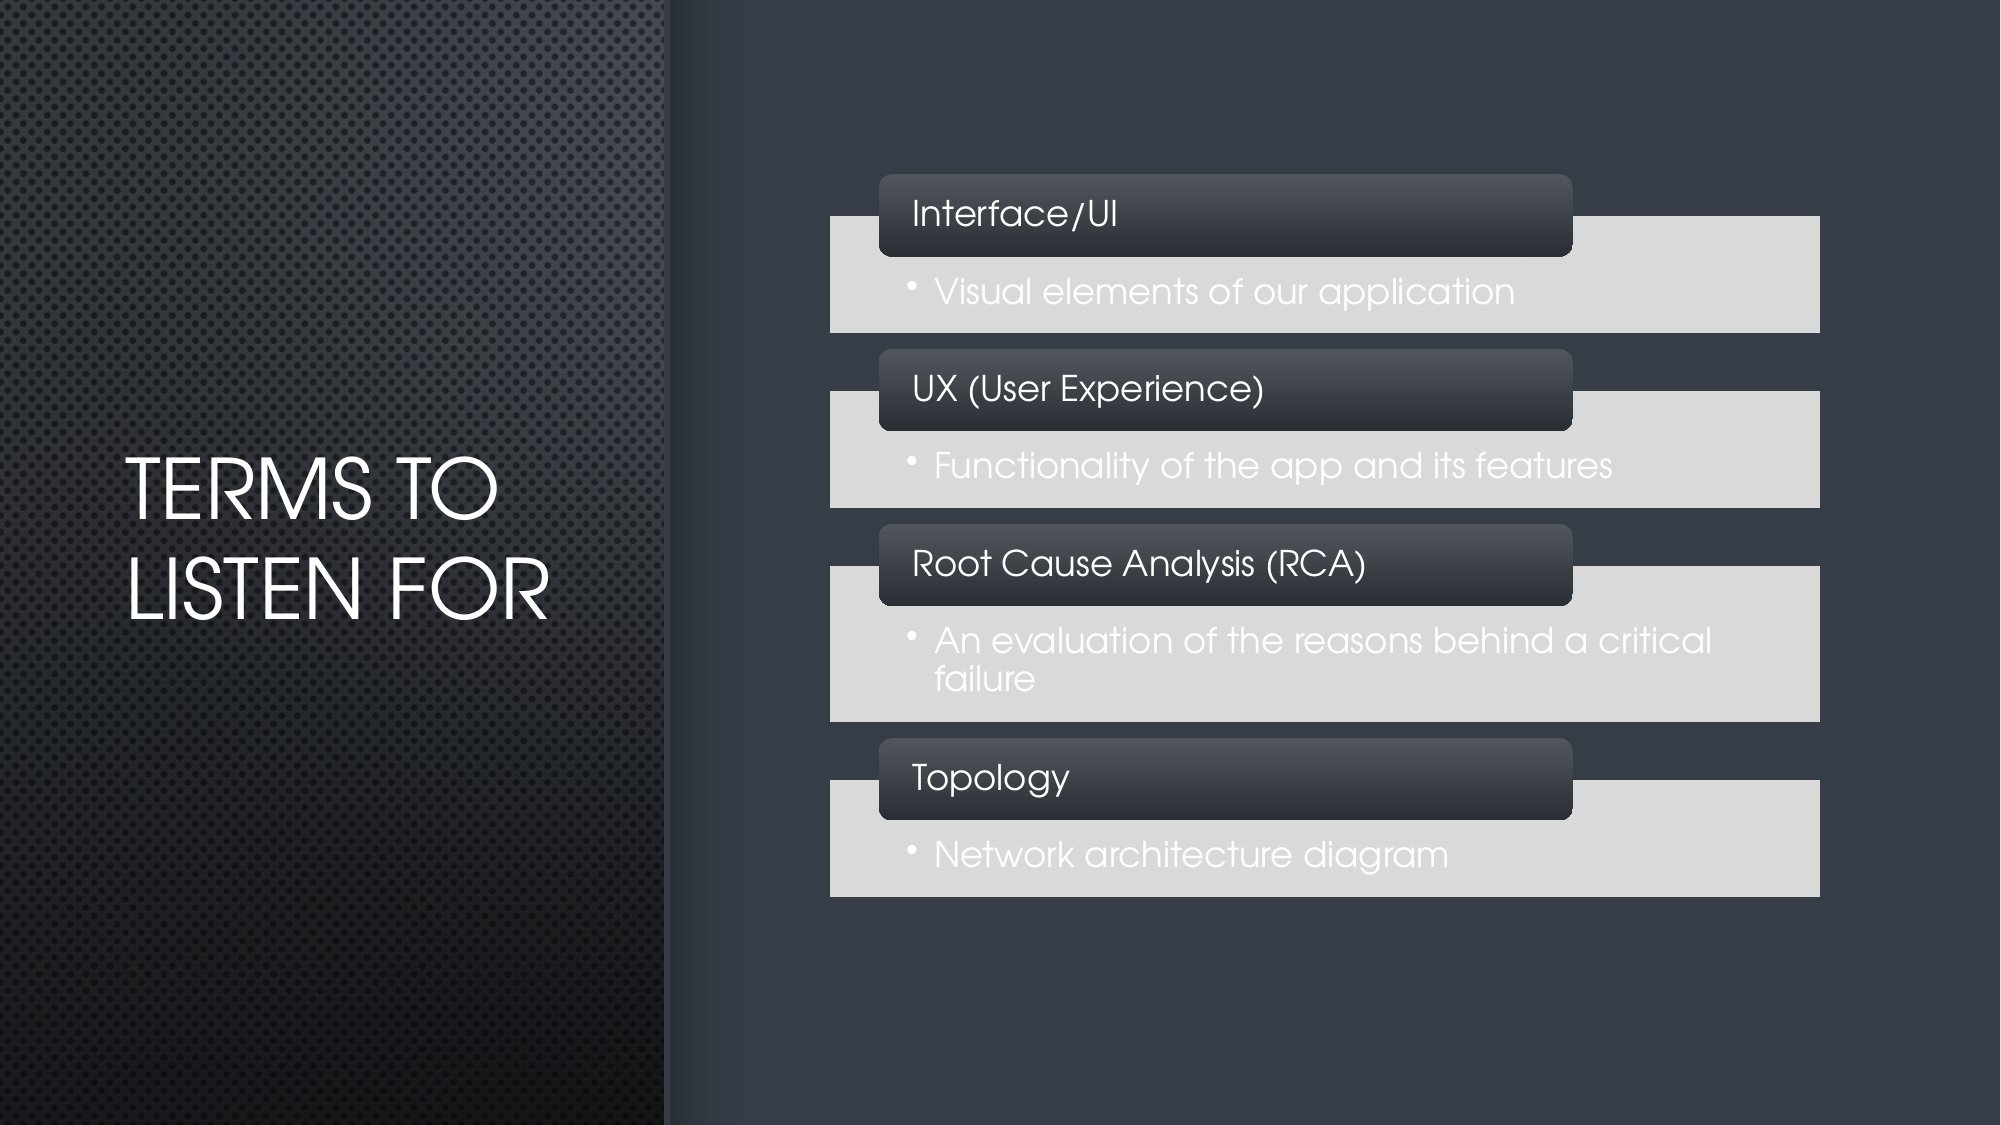

Visual elements of our application
Interface/UI
Functionality of the app and its features
UX (User Experience)
An evaluation of the reasons behind a critical failure
Root Cause Analysis (RCA)
Network architecture diagram
Topology
# Terms to listen for